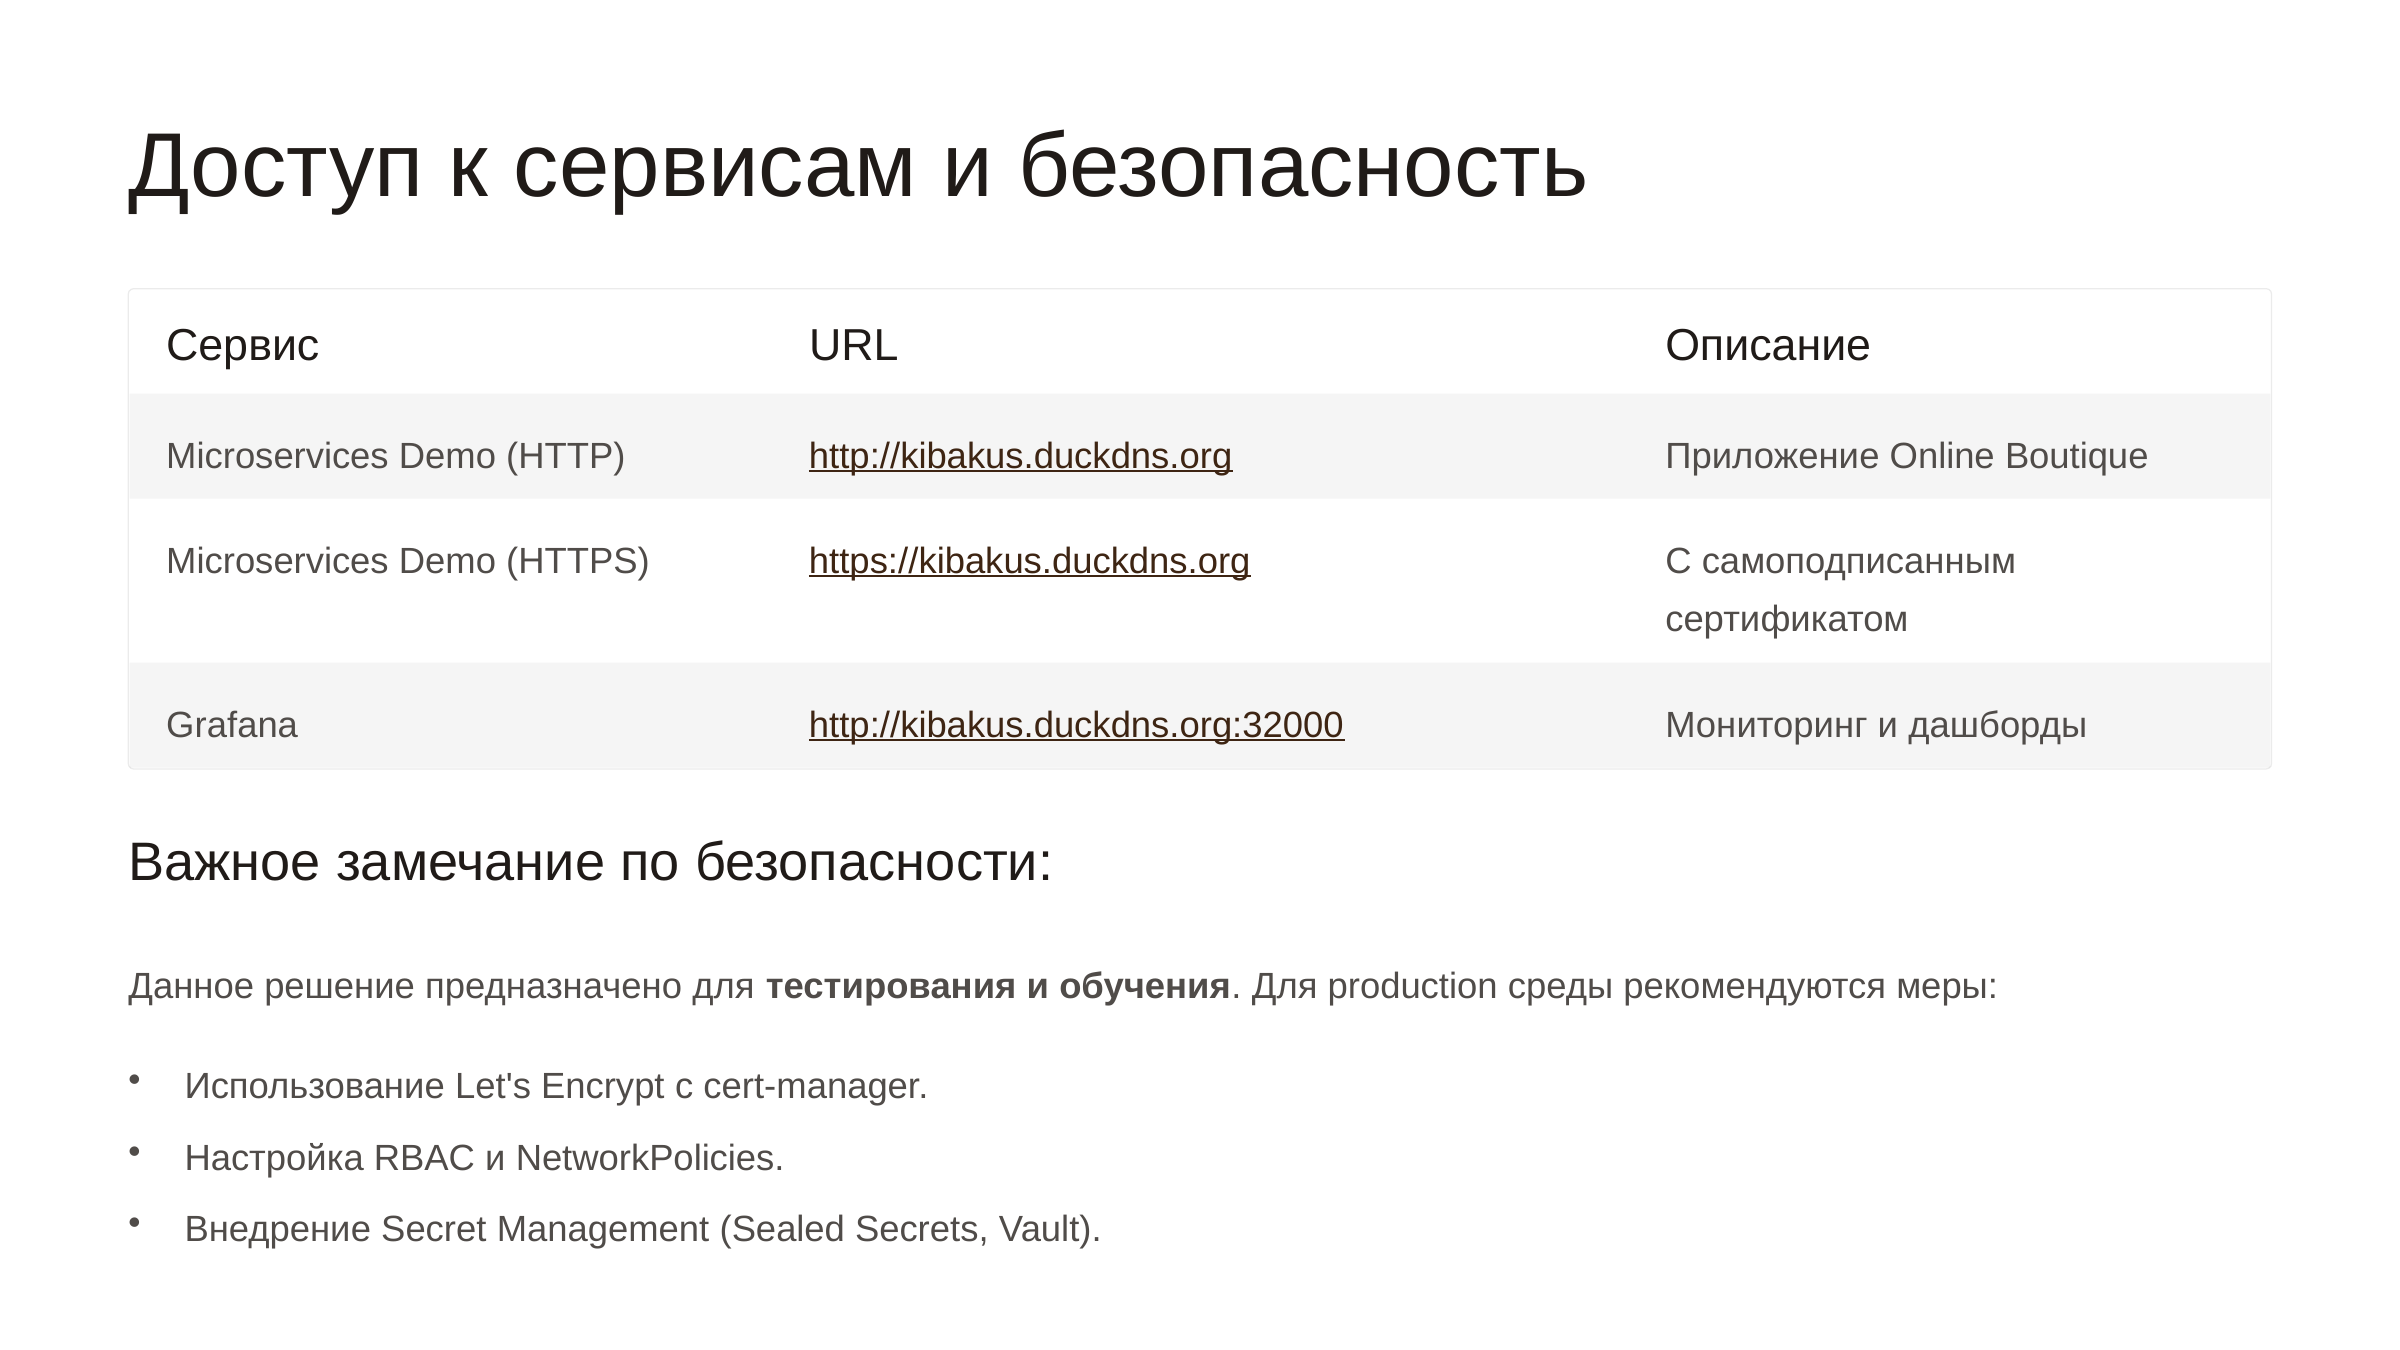

Доступ к сервисам и безопасность

Сервис
URL
Описание

Microservices Demo (HTTP)
http://kibakus.duckdns.org
Приложение Online Boutique

Microservices Demo (HTTPS)
https://kibakus.duckdns.org
С самоподписанным сертификатом

Grafana
http://kibakus.duckdns.org:32000
Мониторинг и дашборды
Важное замечание по безопасности:
Данное решение предназначено для тестирования и обучения. Для production среды рекомендуются меры:
Использование Let's Encrypt с cert-manager.
Настройка RBAC и NetworkPolicies.
Внедрение Secret Management (Sealed Secrets, Vault).